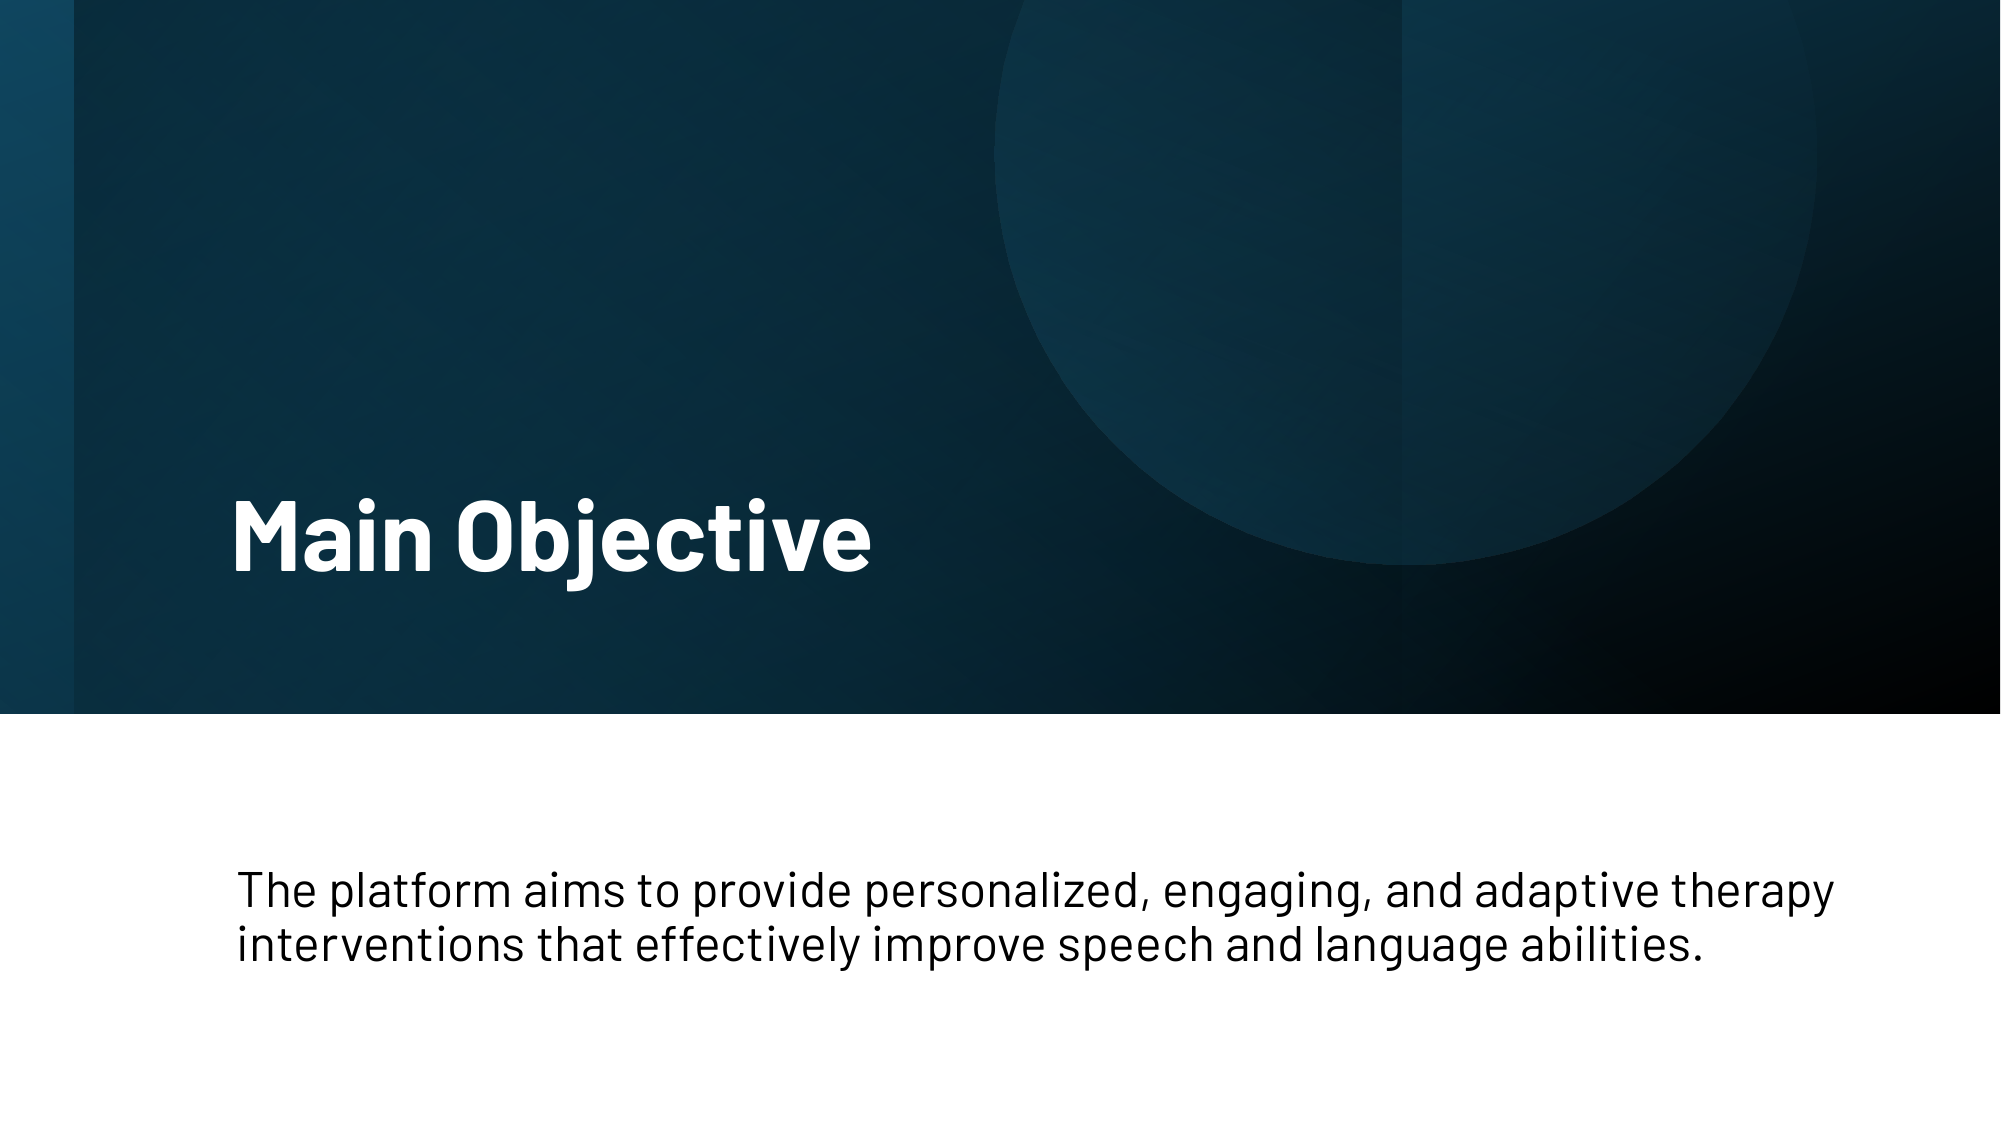

# Main Objective
The platform aims to provide personalized, engaging, and adaptive therapy interventions that effectively improve speech and language abilities.